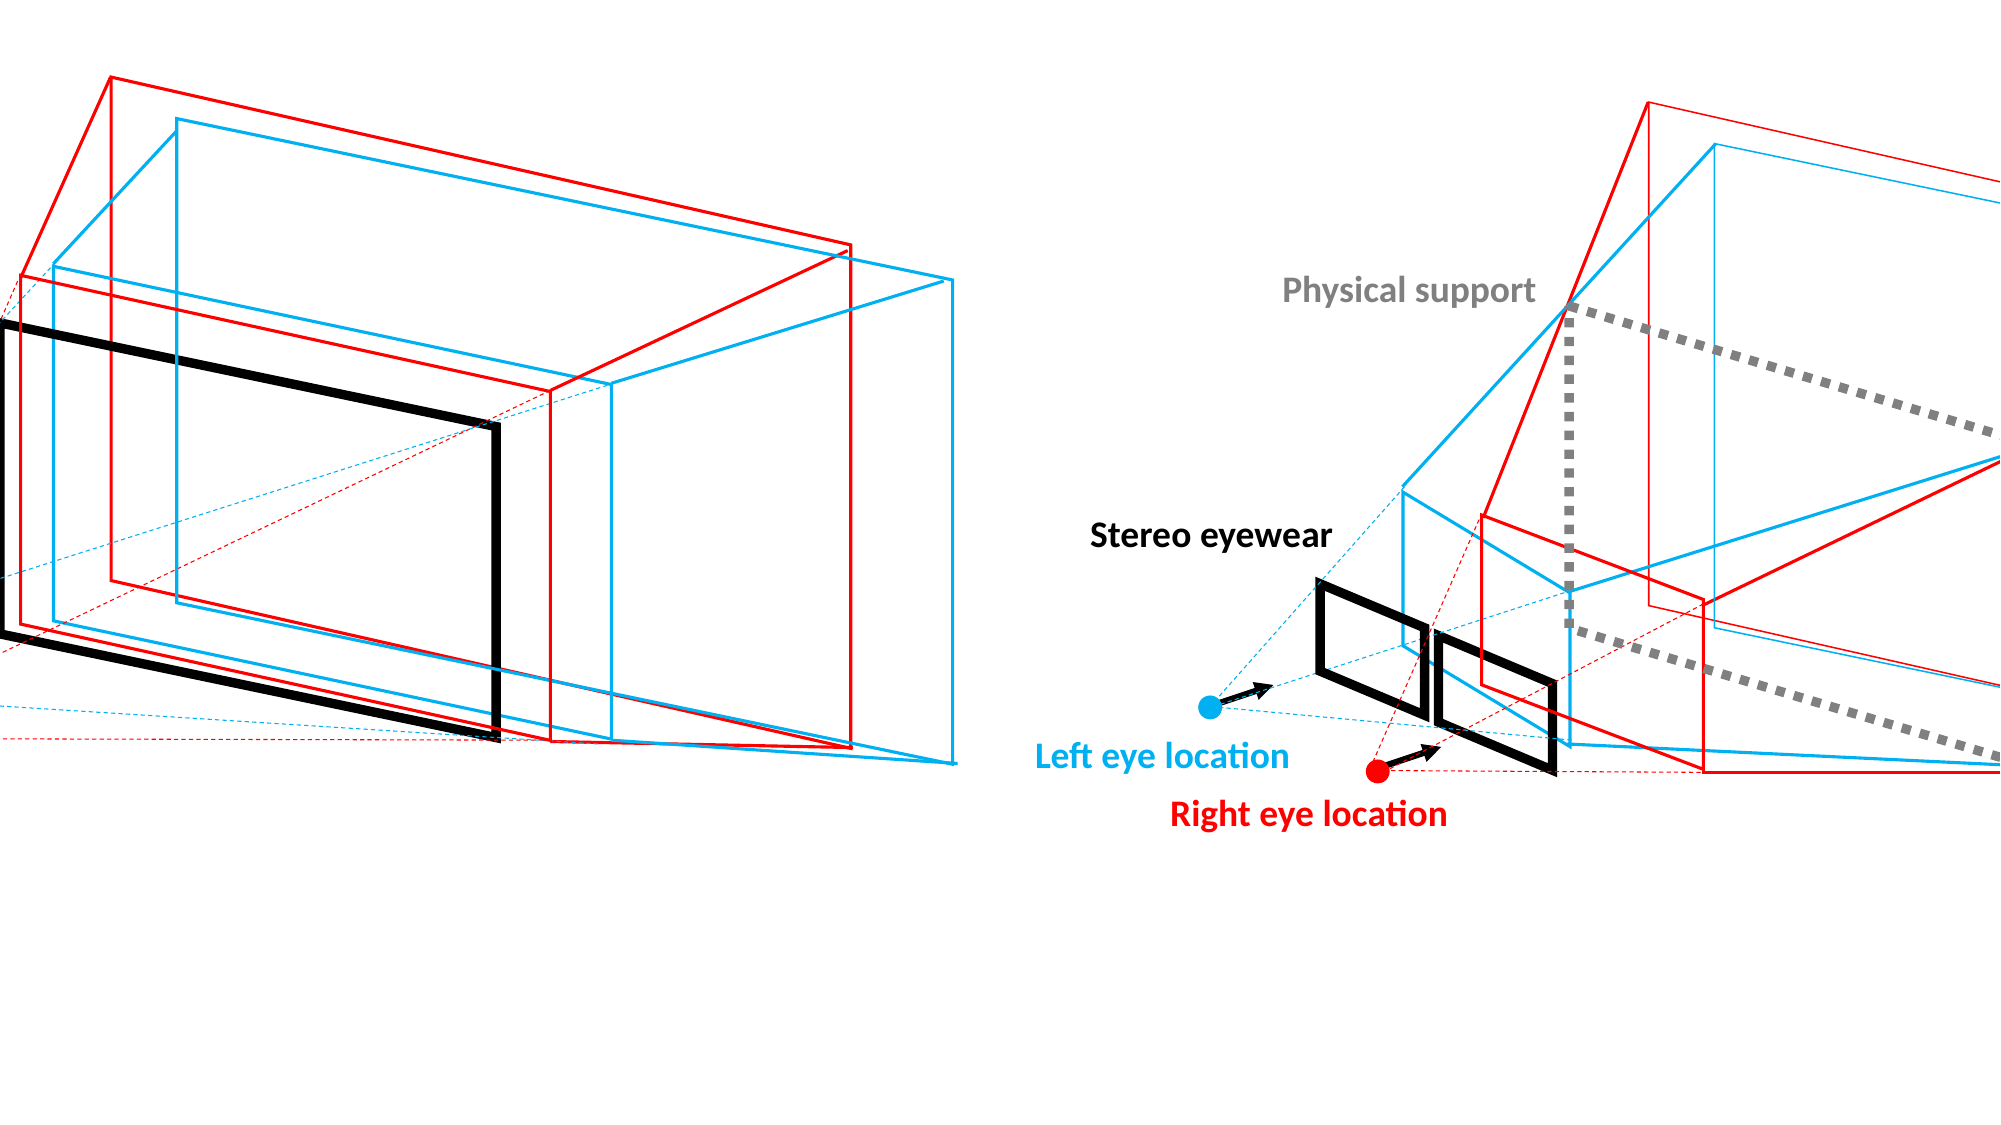

Physical support

Window

Stereo eyewear

Left eye location
Left eye location

Right eye location

Right eye location